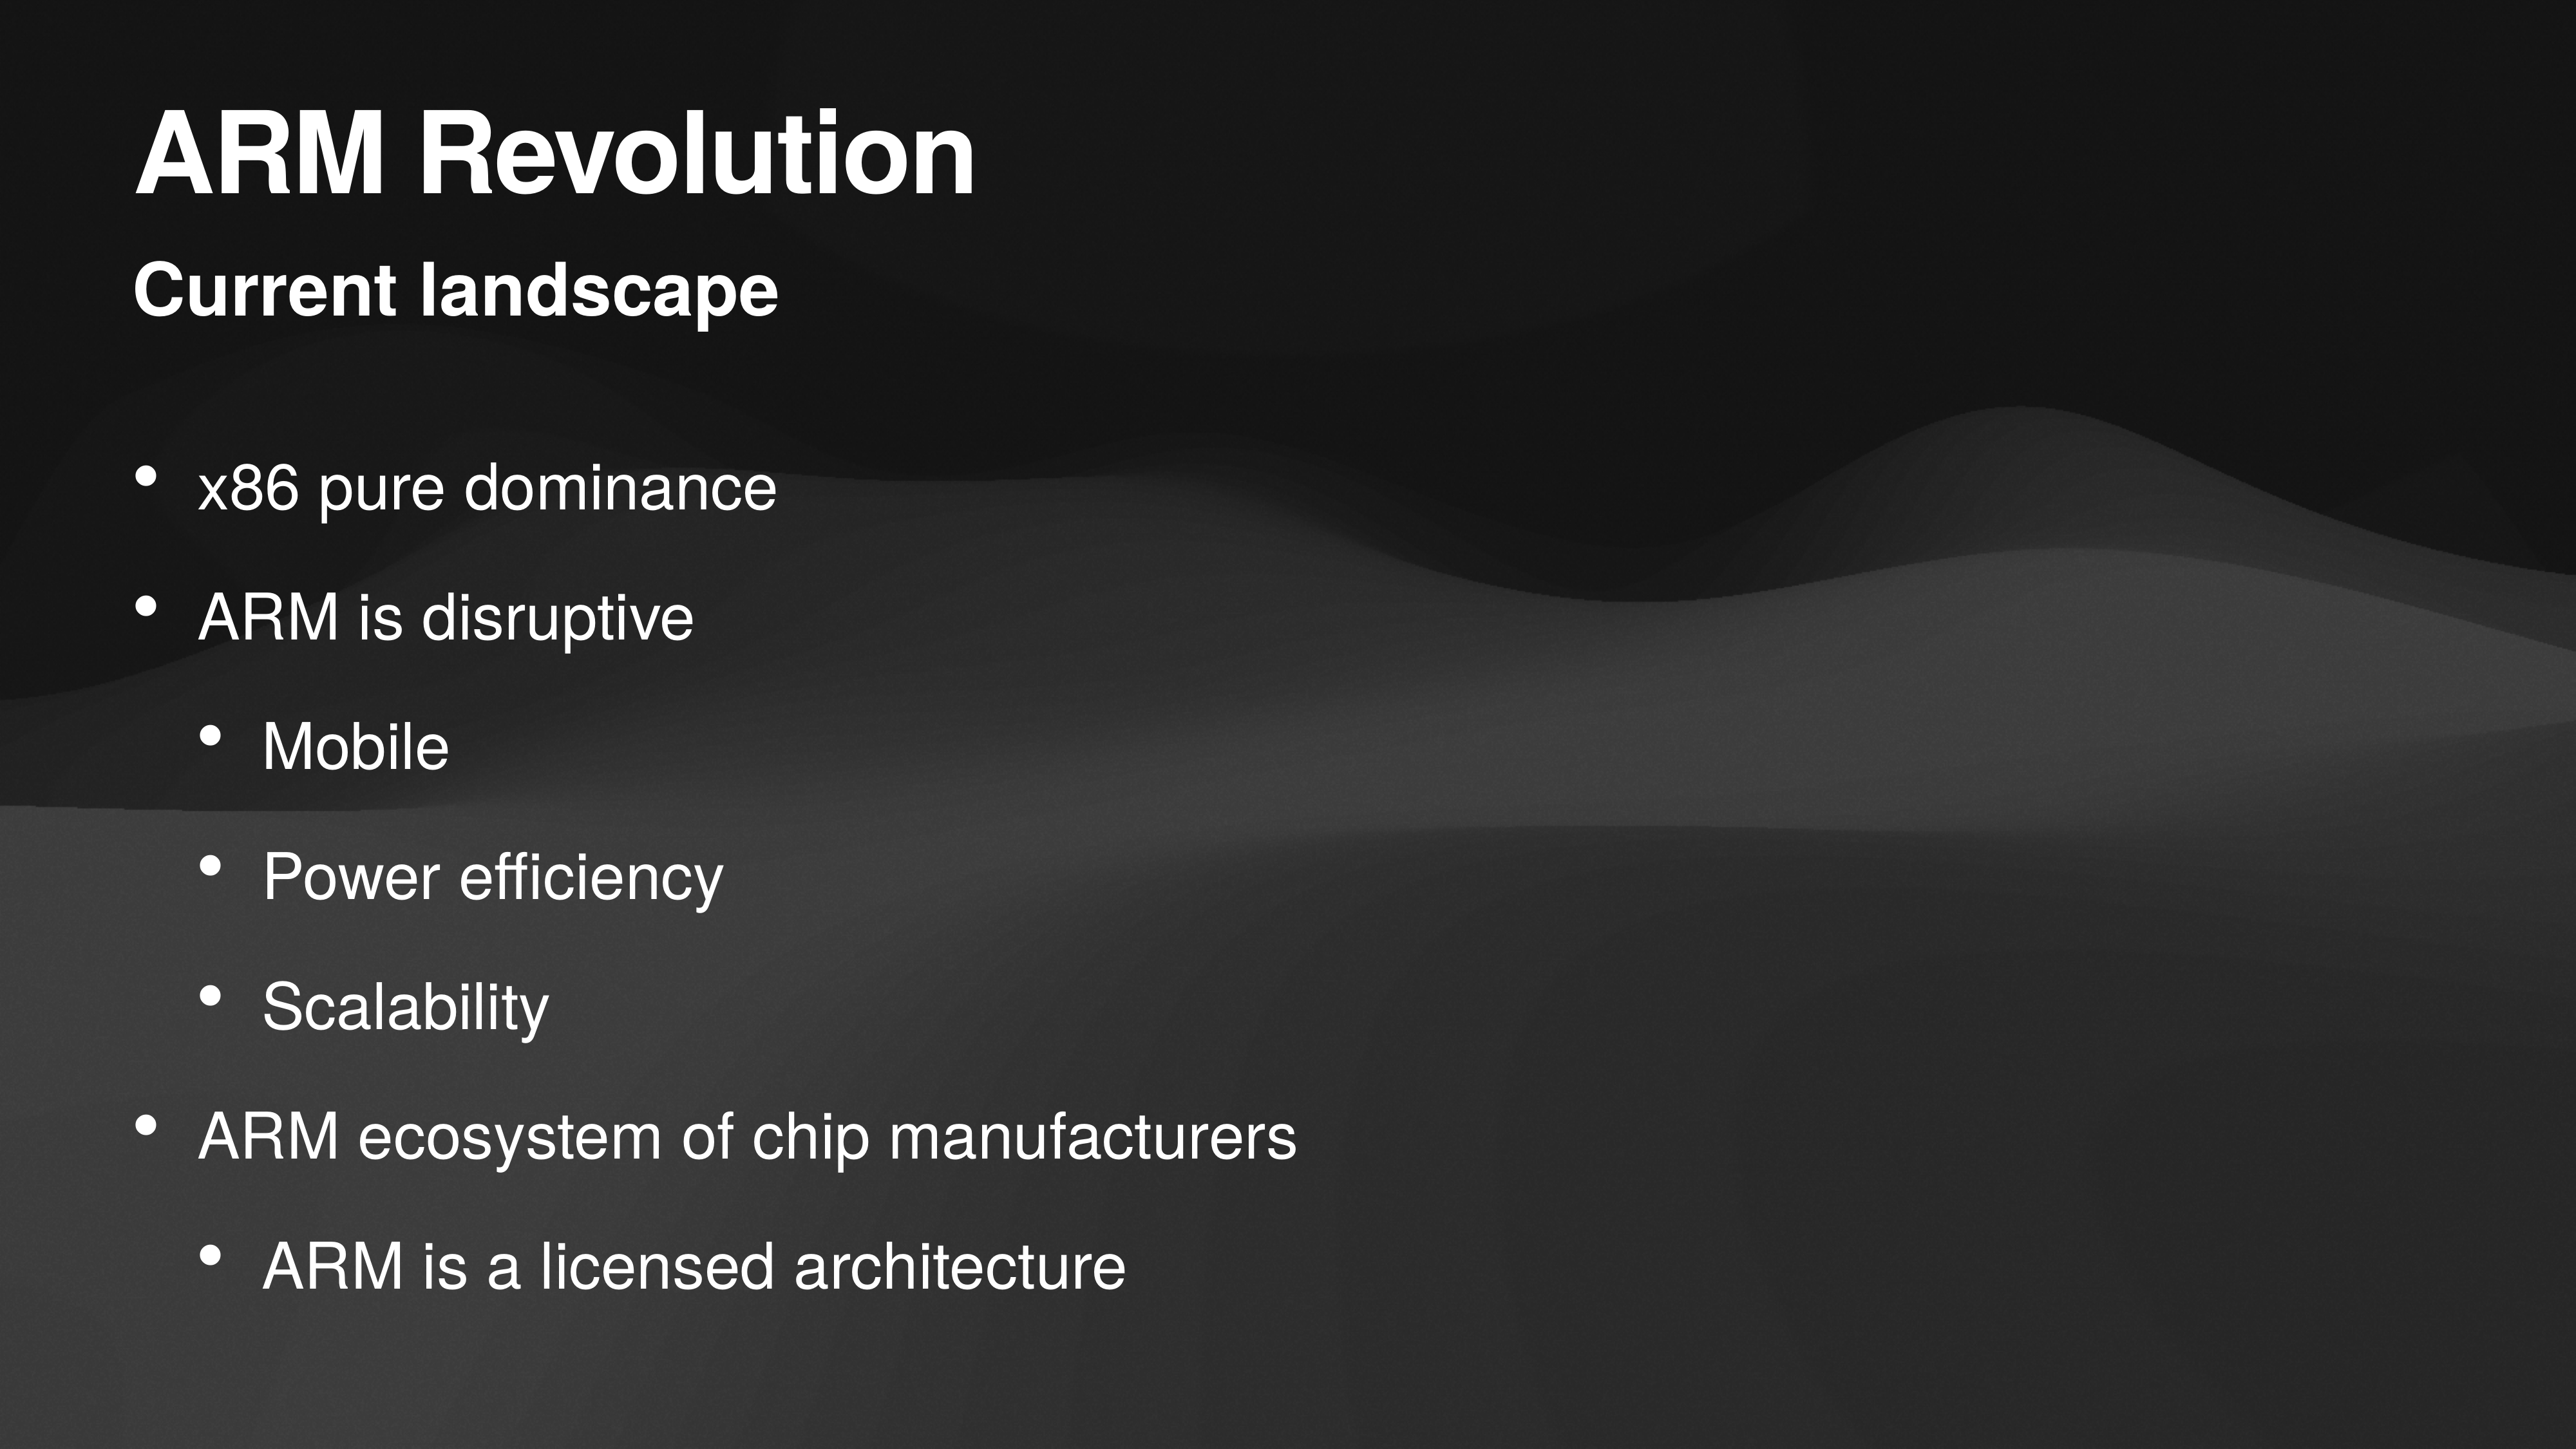

# ARM Revolution
Current landscape
x86 pure dominance
ARM is disruptive
Mobile
Power efficiency
Scalability
ARM ecosystem of chip manufacturers
ARM is a licensed architecture